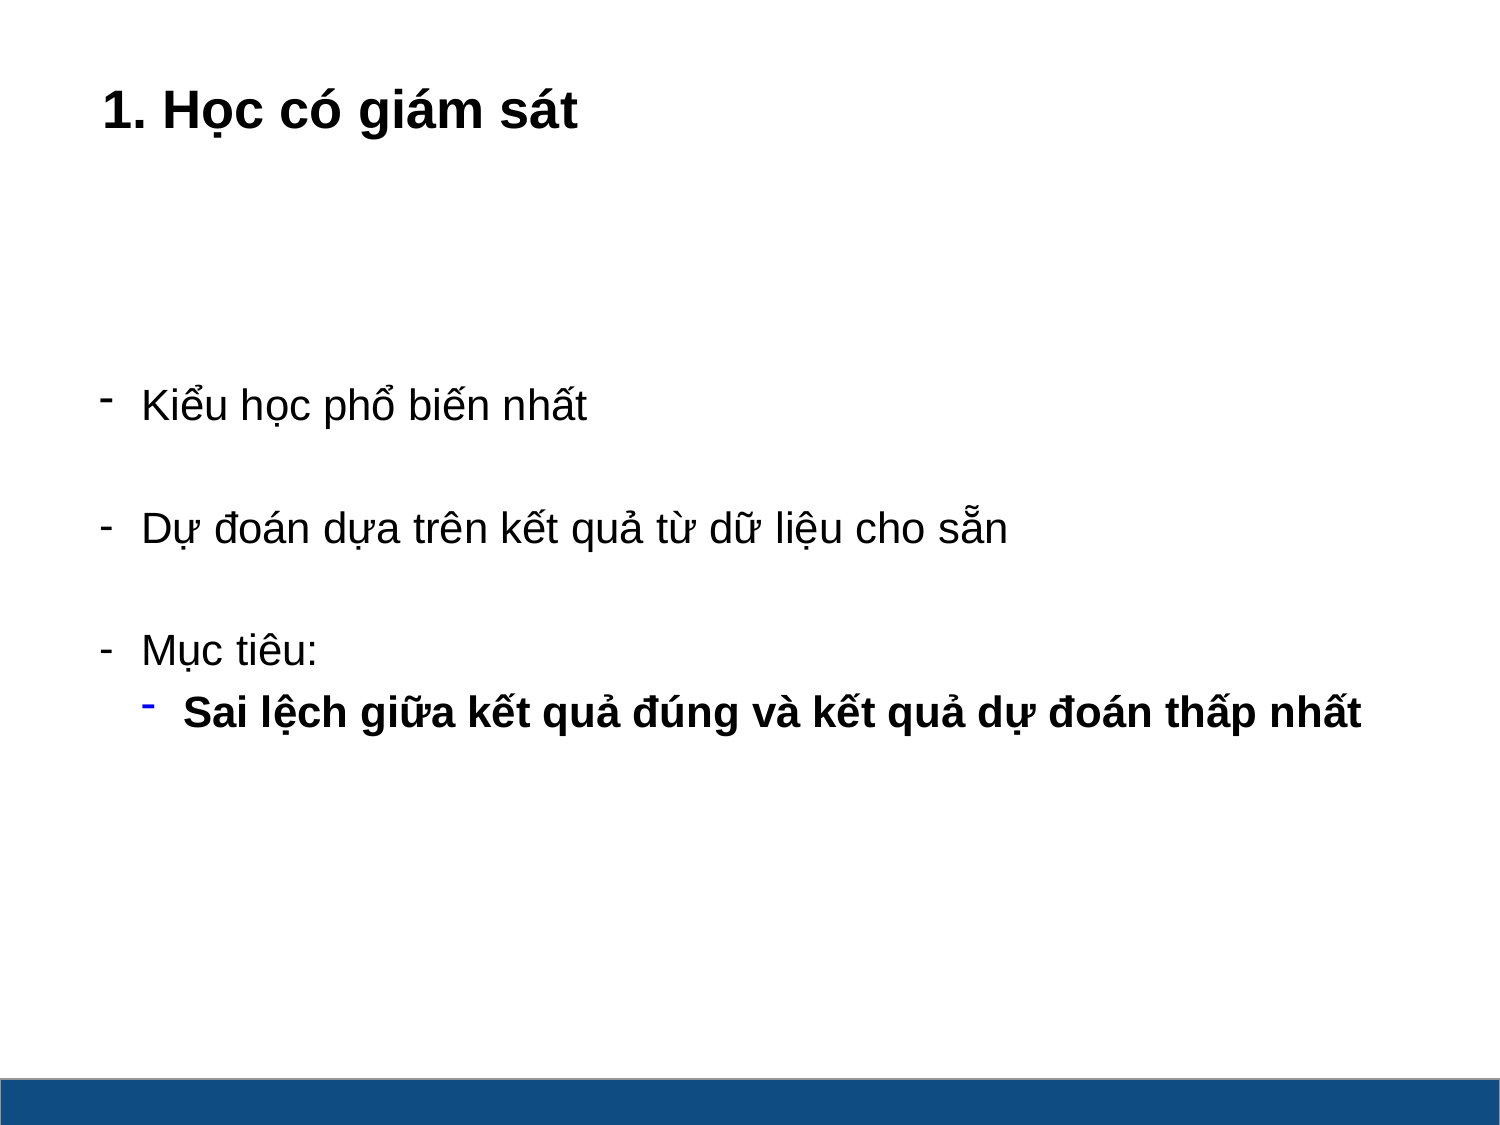

# 1. Học có giám sát
Kiểu học phổ biến nhất

Dự đoán dựa trên kết quả từ dữ liệu cho sẵn

Mục tiêu:
Sai lệch giữa kết quả đúng và kết quả dự đoán thấp nhất